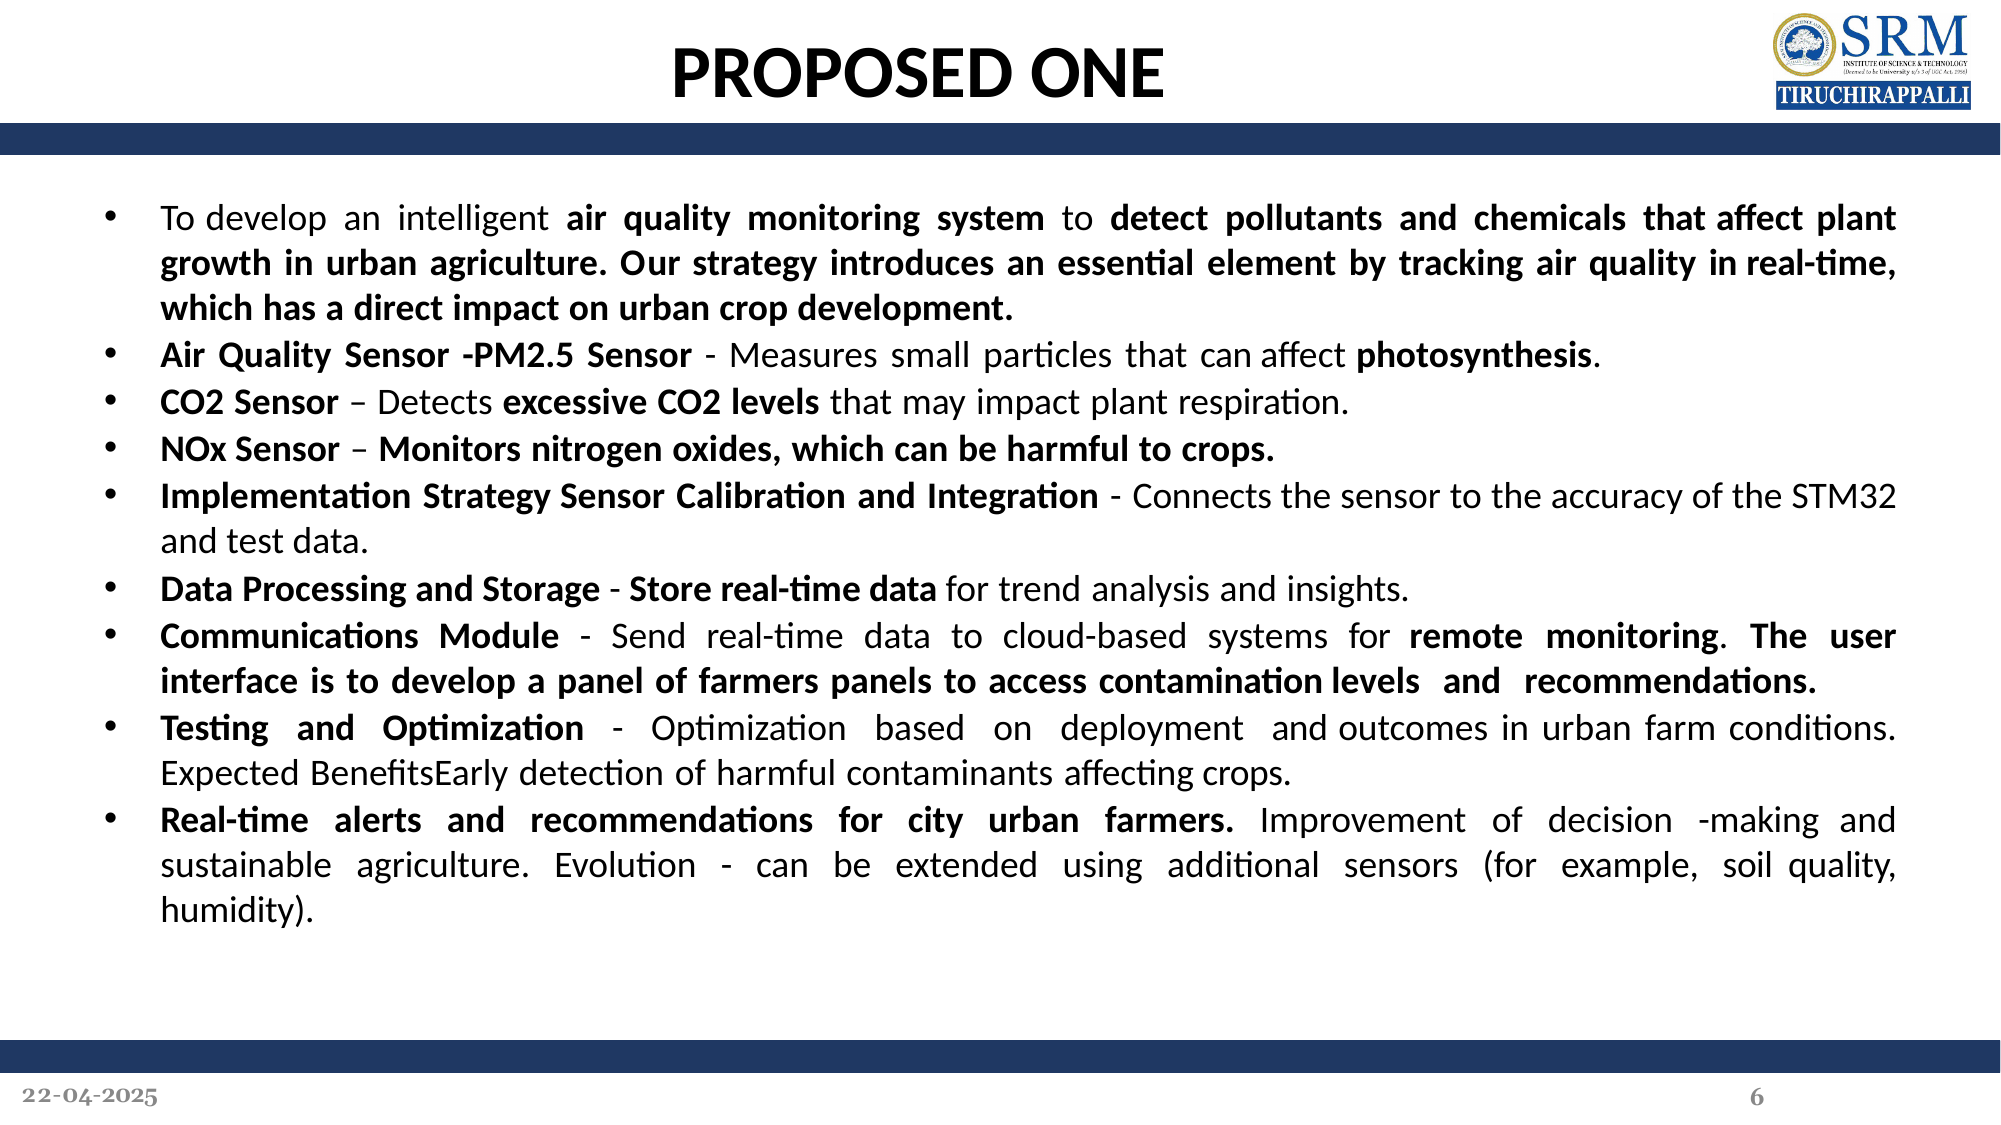

# PROPOSED ONE
To develop an intelligent air quality monitoring system to detect pollutants and chemicals that affect plant growth in urban agriculture. Our strategy introduces an essential element by tracking air quality in real-time, which has a direct impact on urban crop development.
Air Quality Sensor -PM2.5 Sensor - Measures small particles that can affect photosynthesis.
CO2 Sensor – Detects excessive CO2 levels that may impact plant respiration.
NOx Sensor – Monitors nitrogen oxides, which can be harmful to crops.
Implementation Strategy Sensor Calibration and Integration - Connects the sensor to the accuracy of the STM32 and test data.
Data Processing and Storage - Store real-time data for trend analysis and insights.
Communications Module - Send real-time data to cloud-based systems for remote monitoring. The user interface is to develop a panel of farmers panels to access contamination levels  and  recommendations.
Testing  and  Optimization  -  Optimization  based  on  deployment  and outcomes in urban farm conditions. Expected BenefitsEarly detection of harmful contaminants affecting crops.
Real-time alerts and recommendations for city urban farmers. Improvement of decision -making and sustainable agriculture. Evolution - can be extended using additional sensors (for example, soil quality, humidity).
22-04-2025
6